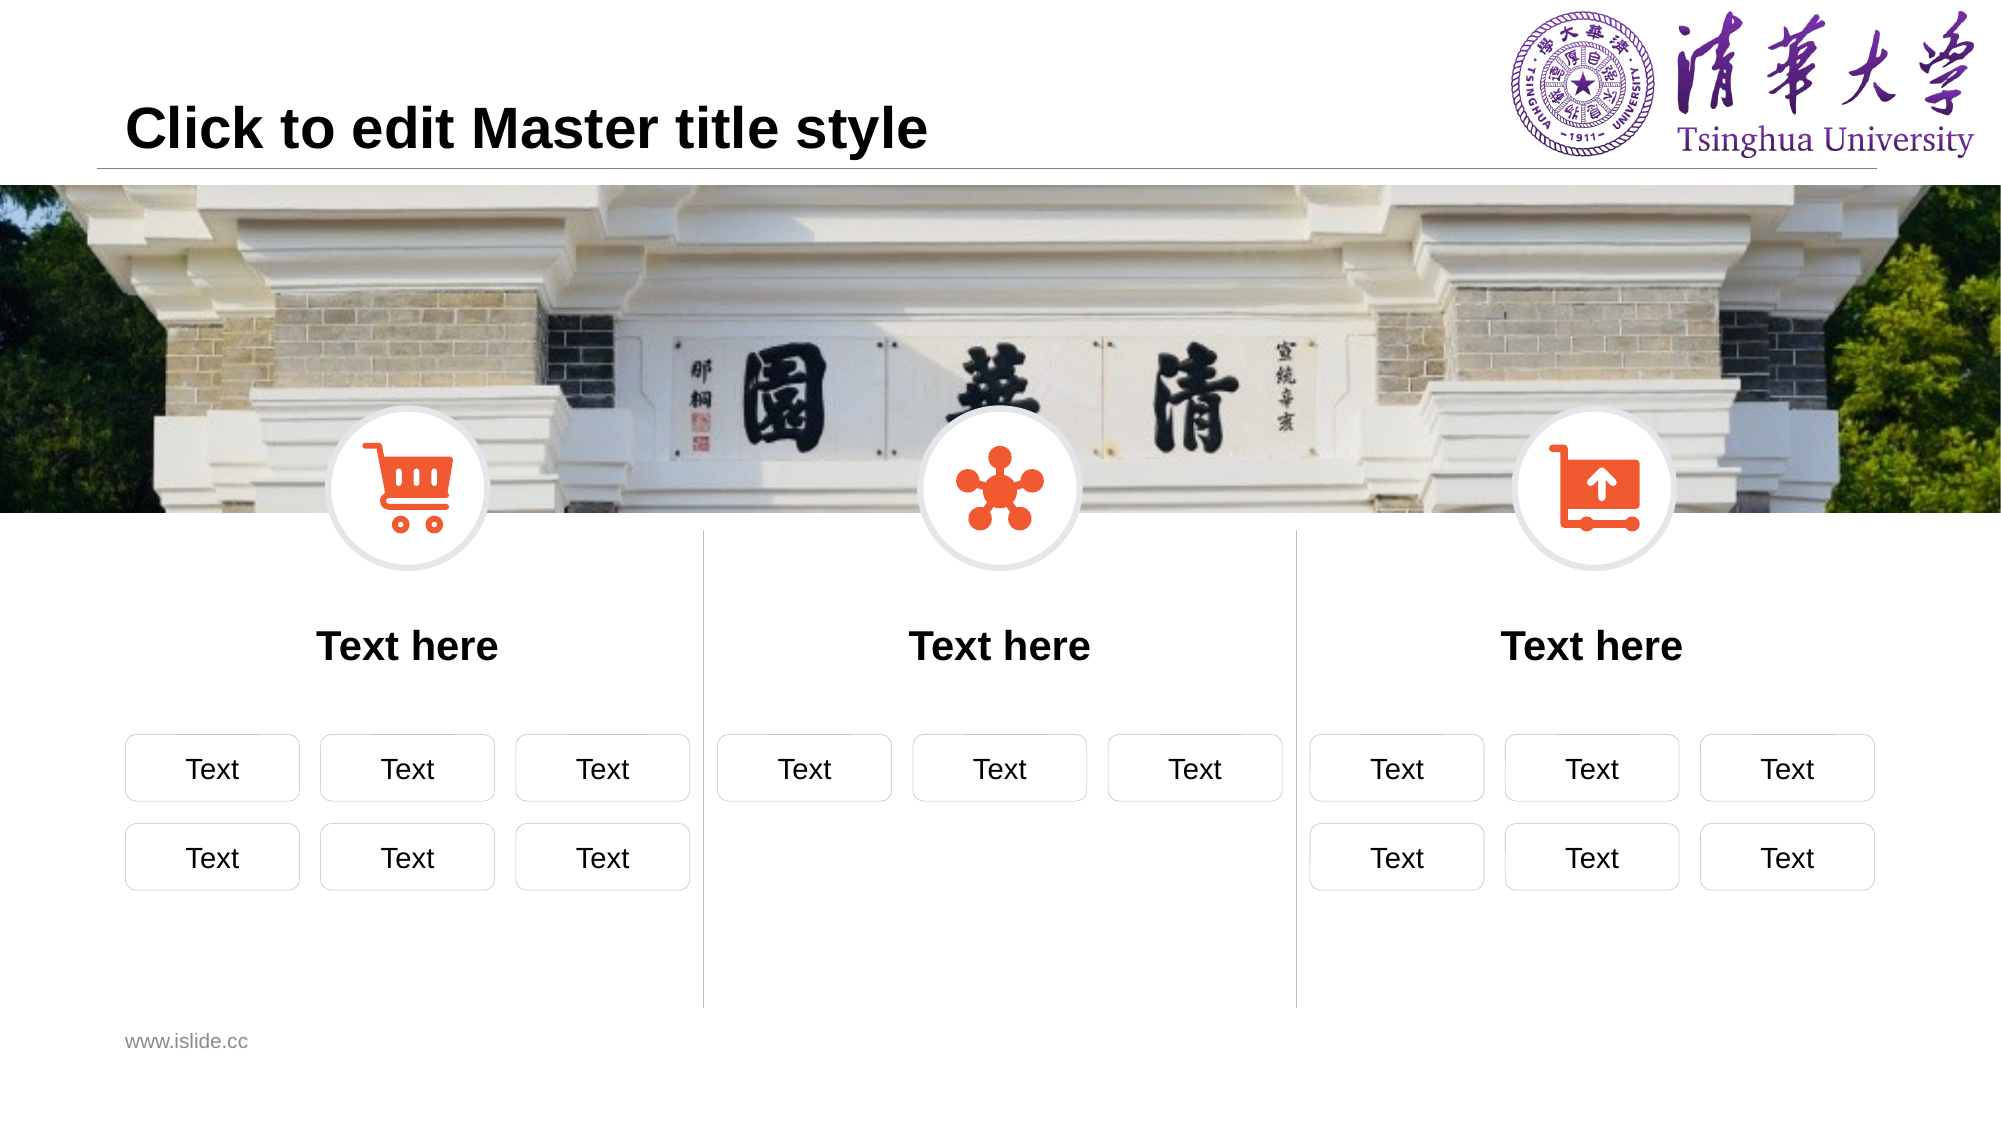

# Click to edit Master title style

Text here
Text here
Text here
Text
Text
Text
Text
Text
Text
Text
Text
Text
Text
Text
Text
Text
Text
Text
www.islide.cc
27